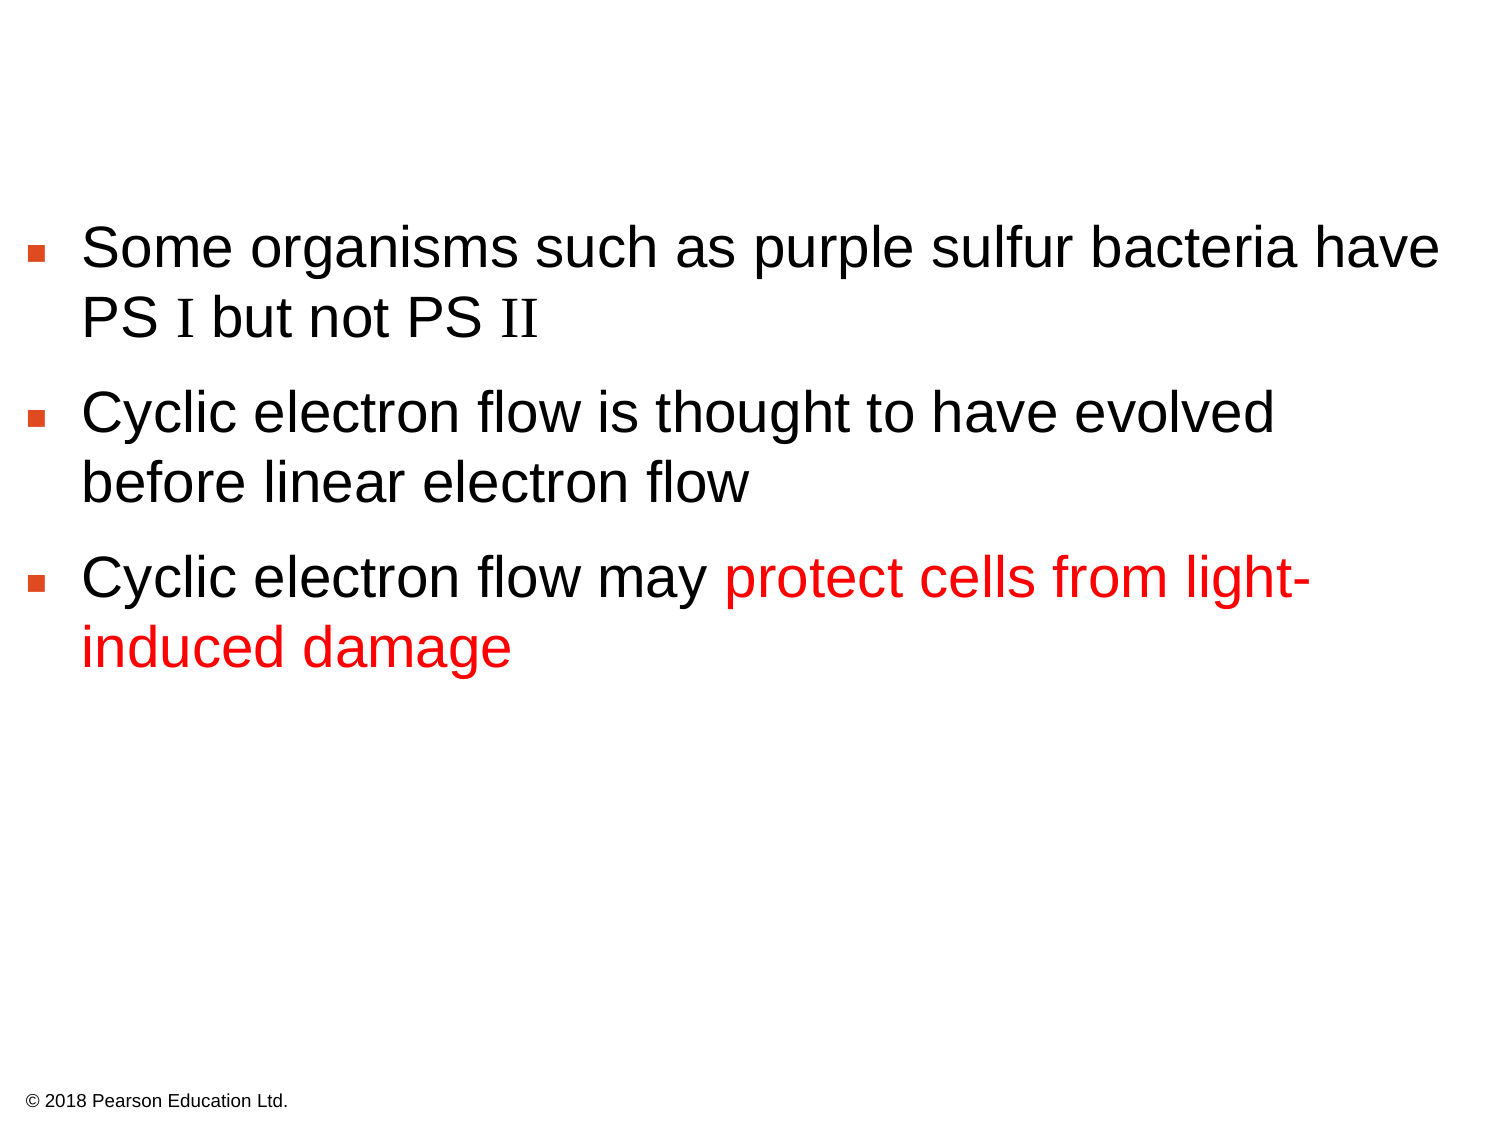

Some organisms such as purple sulfur bacteria have PS I but not PS II
Cyclic electron flow is thought to have evolved before linear electron flow
Cyclic electron flow may protect cells from light-induced damage
© 2018 Pearson Education Ltd.